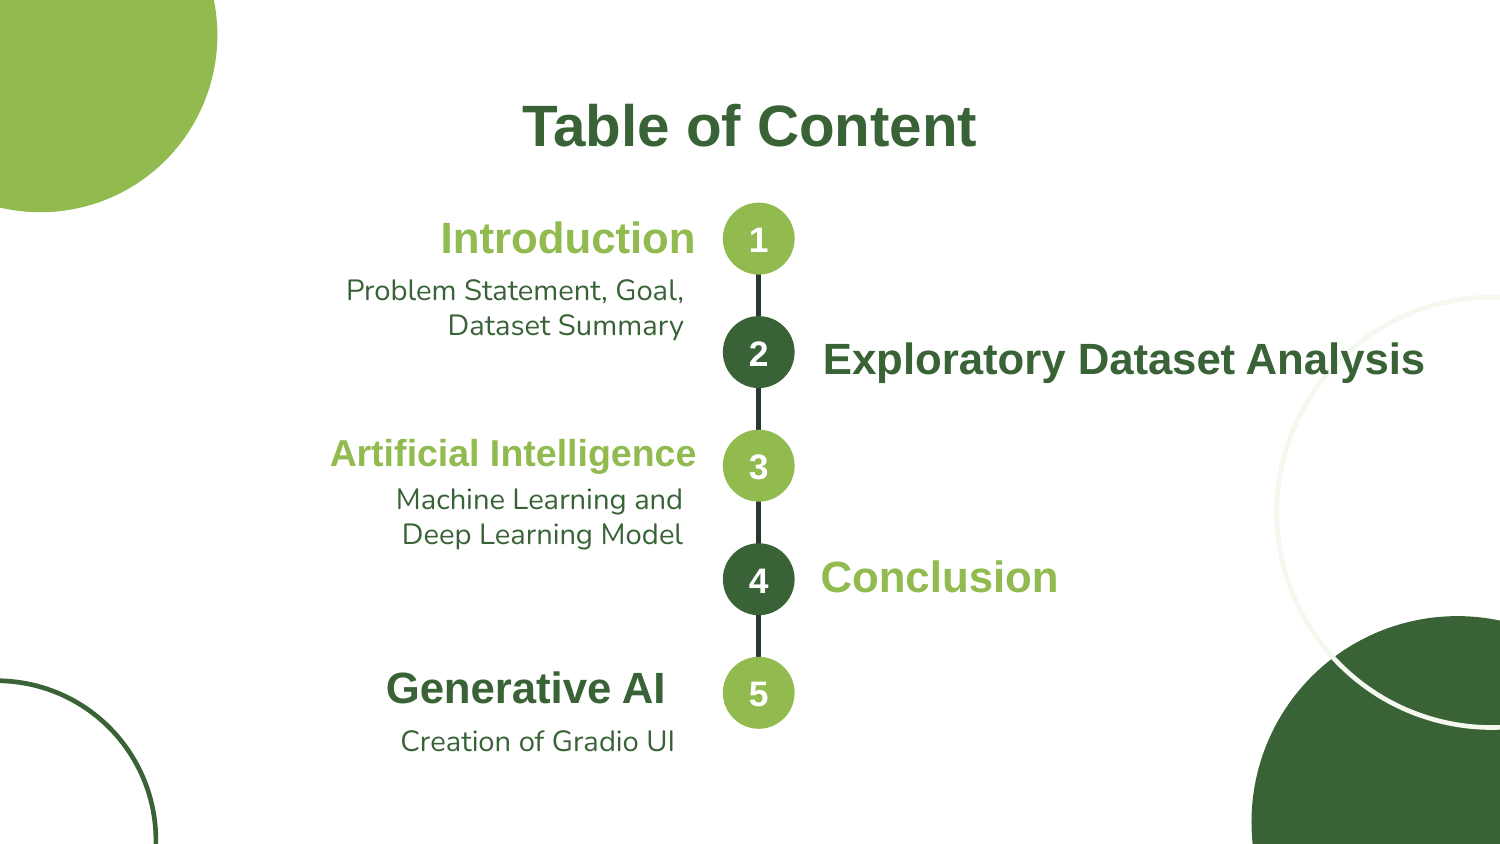

# Table of Content
Introduction
1
Problem Statement, Goal, Dataset Summary
2
Exploratory Dataset Analysis
Artificial Intelligence
3
Machine Learning and Deep Learning Model
Conclusion
4
Generative AI
5
Creation of Gradio UI